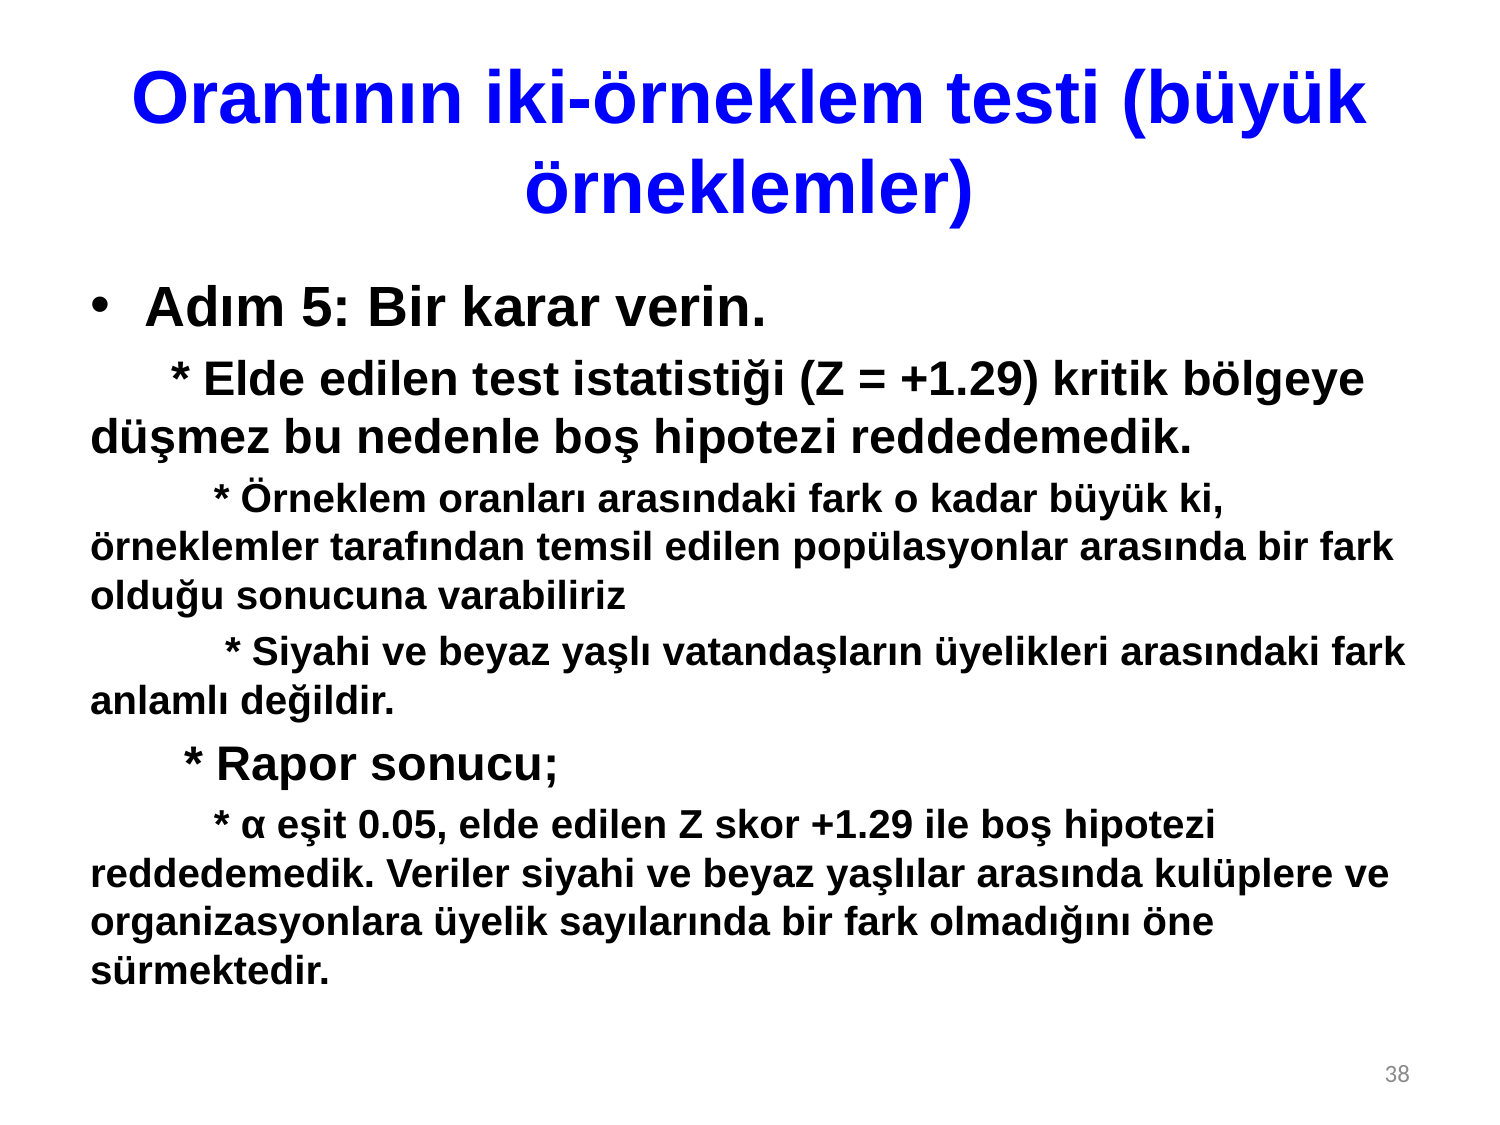

# Orantının iki-örneklem testi (büyük örneklemler)
Adım 5: Bir karar verin.
      * Elde edilen test istatistiği (Z = +1.29) kritik bölgeye düşmez bu nedenle boş hipotezi reddedemedik.
           * Örneklem oranları arasındaki fark o kadar büyük ki, örneklemler tarafından temsil edilen popülasyonlar arasında bir fark olduğu sonucuna varabiliriz
            * Siyahi ve beyaz yaşlı vatandaşların üyelikleri arasındaki fark anlamlı değildir.
       * Rapor sonucu;
           * α eşit 0.05, elde edilen Z skor +1.29 ile boş hipotezi reddedemedik. Veriler siyahi ve beyaz yaşlılar arasında kulüplere ve organizasyonlara üyelik sayılarında bir fark olmadığını öne sürmektedir.

38